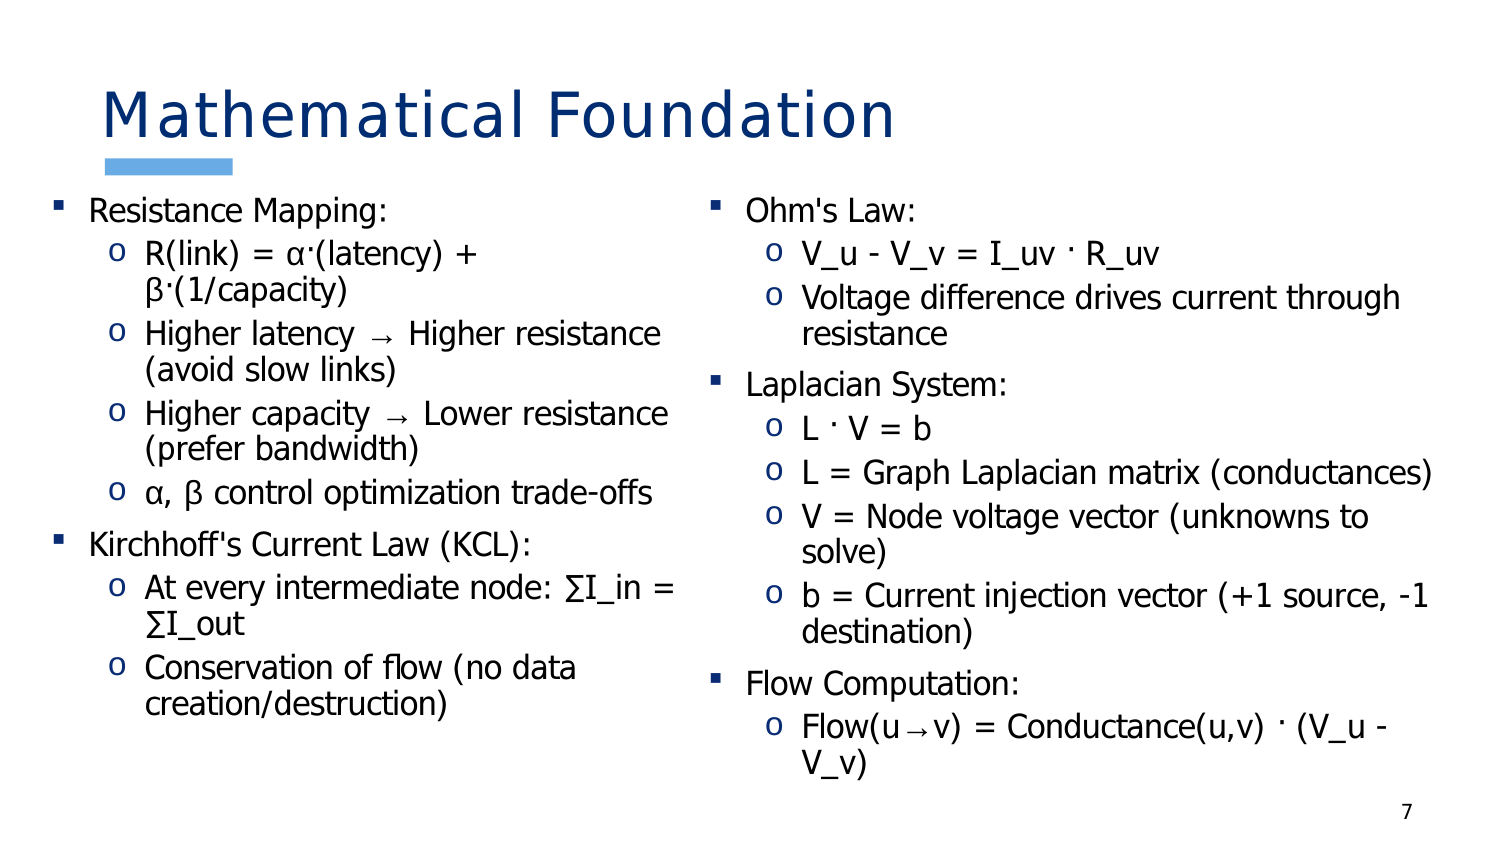

# Mathematical Foundation
Resistance Mapping:
R(link) = α·(latency) + β·(1/capacity)
Higher latency → Higher resistance (avoid slow links)
Higher capacity → Lower resistance (prefer bandwidth)
α, β control optimization trade-offs
Kirchhoff's Current Law (KCL):
At every intermediate node: ∑I_in = ∑I_out
Conservation of flow (no data creation/destruction)
Ohm's Law:
V_u - V_v = I_uv · R_uv
Voltage difference drives current through resistance
Laplacian System:
L · V = b
L = Graph Laplacian matrix (conductances)
V = Node voltage vector (unknowns to solve)
b = Current injection vector (+1 source, -1 destination)
Flow Computation:
Flow(u→v) = Conductance(u,v) · (V_u - V_v)